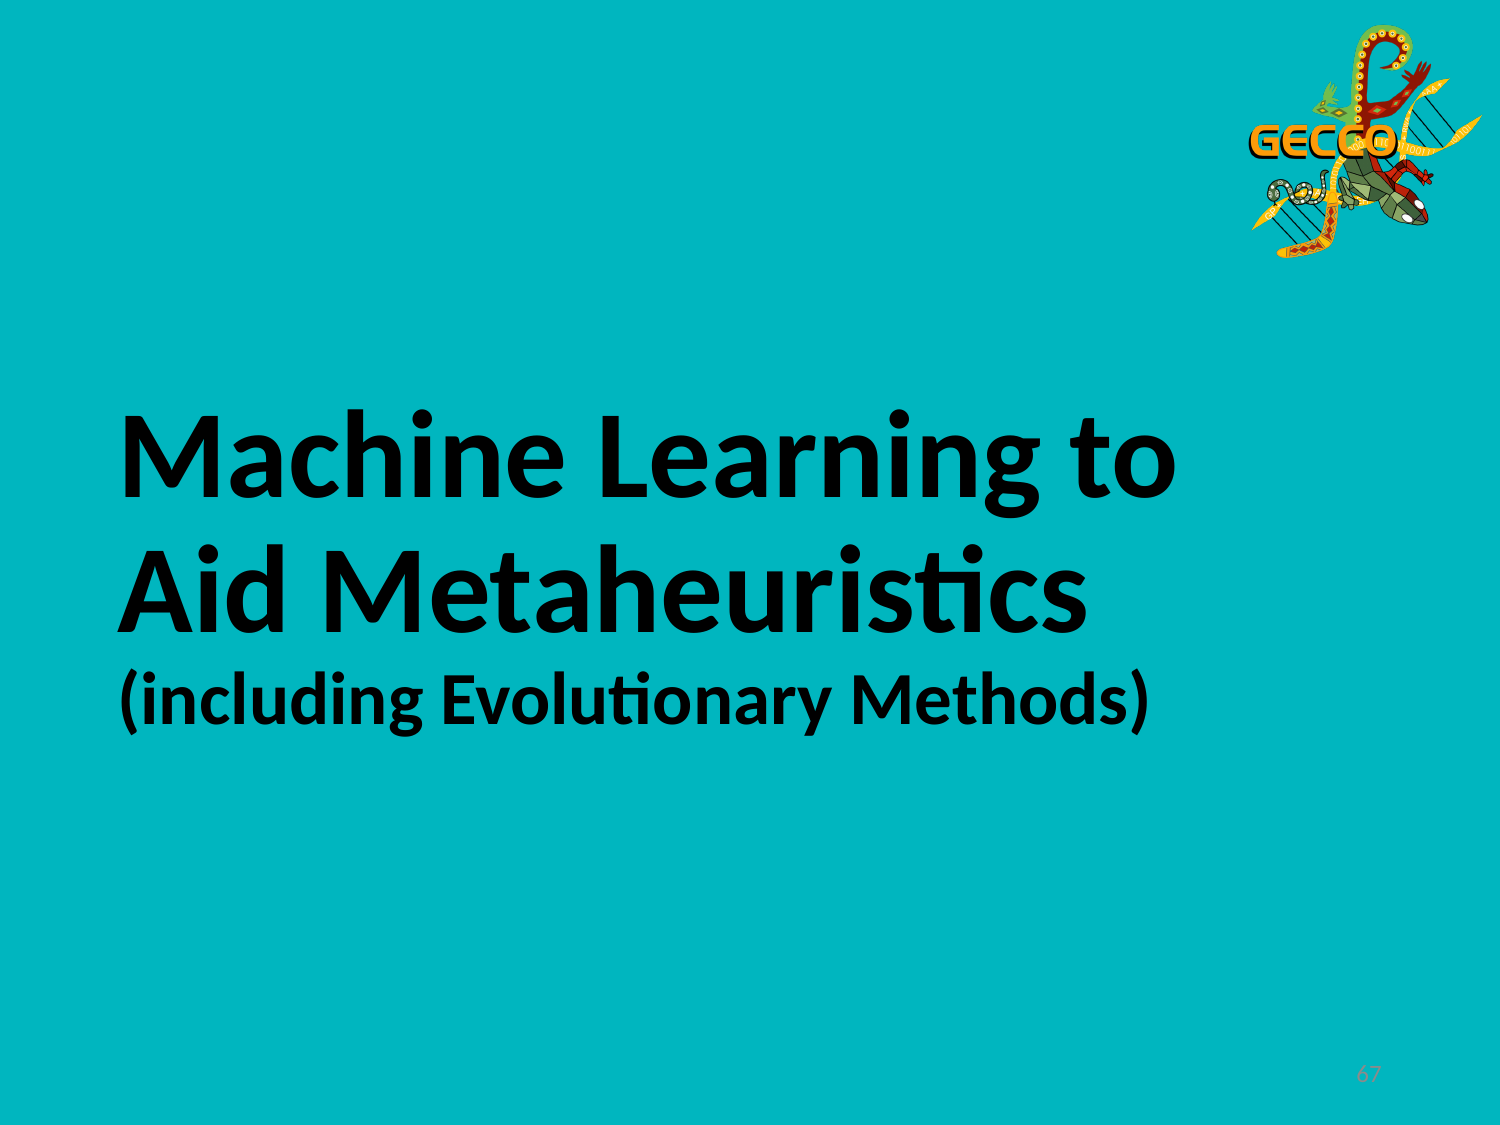

# Machine Learning to Aid Metaheuristics (including Evolutionary Methods)

67